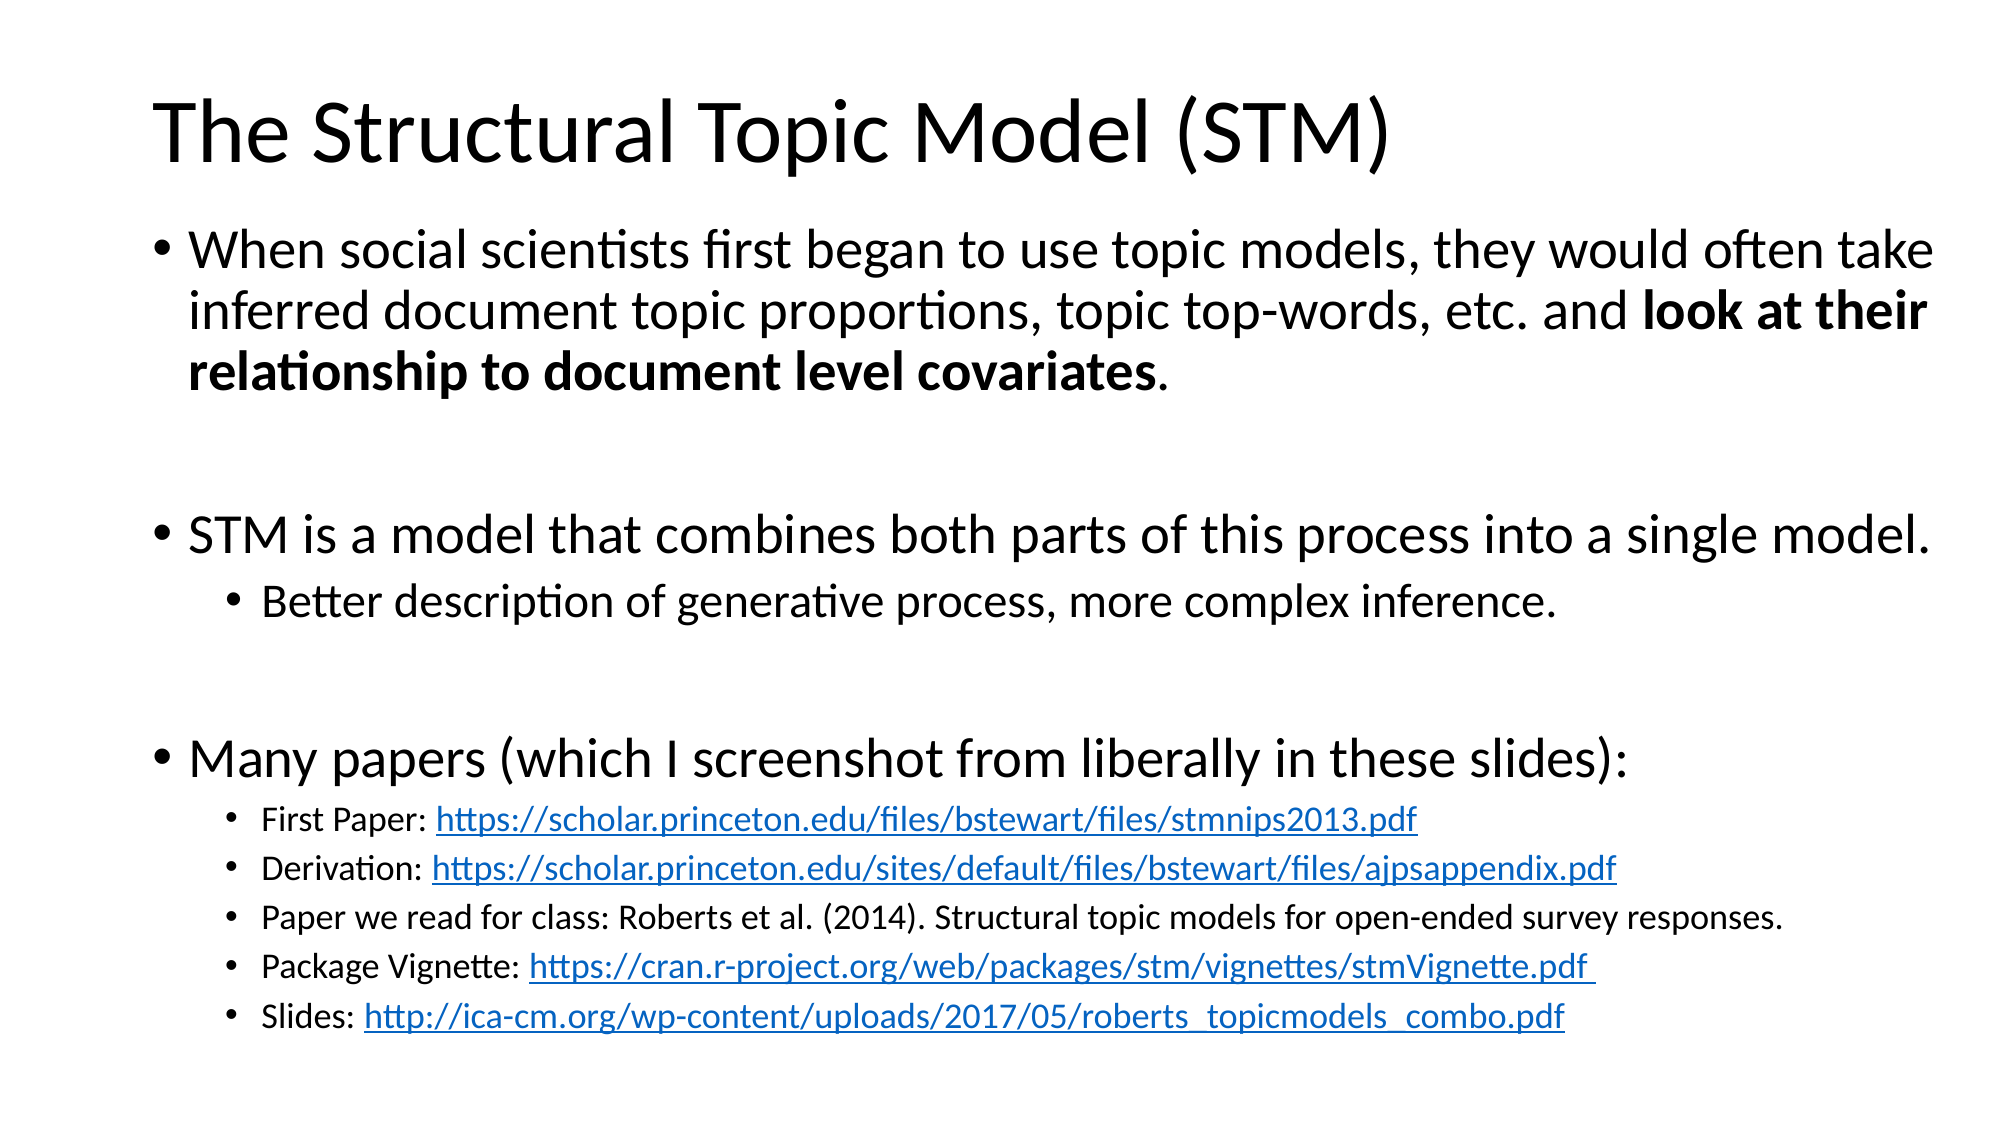

# The Structural Topic Model (STM)
When social scientists first began to use topic models, they would often take inferred document topic proportions, topic top-words, etc. and look at their relationship to document level covariates.

STM is a model that combines both parts of this process into a single model.
Better description of generative process, more complex inference.

Many papers (which I screenshot from liberally in these slides):
First Paper: https://scholar.princeton.edu/files/bstewart/files/stmnips2013.pdf
Derivation: https://scholar.princeton.edu/sites/default/files/bstewart/files/ajpsappendix.pdf
Paper we read for class: Roberts et al. (2014). Structural topic models for open-ended survey responses.
Package Vignette: https://cran.r-project.org/web/packages/stm/vignettes/stmVignette.pdf
Slides: http://ica-cm.org/wp-content/uploads/2017/05/roberts_topicmodels_combo.pdf